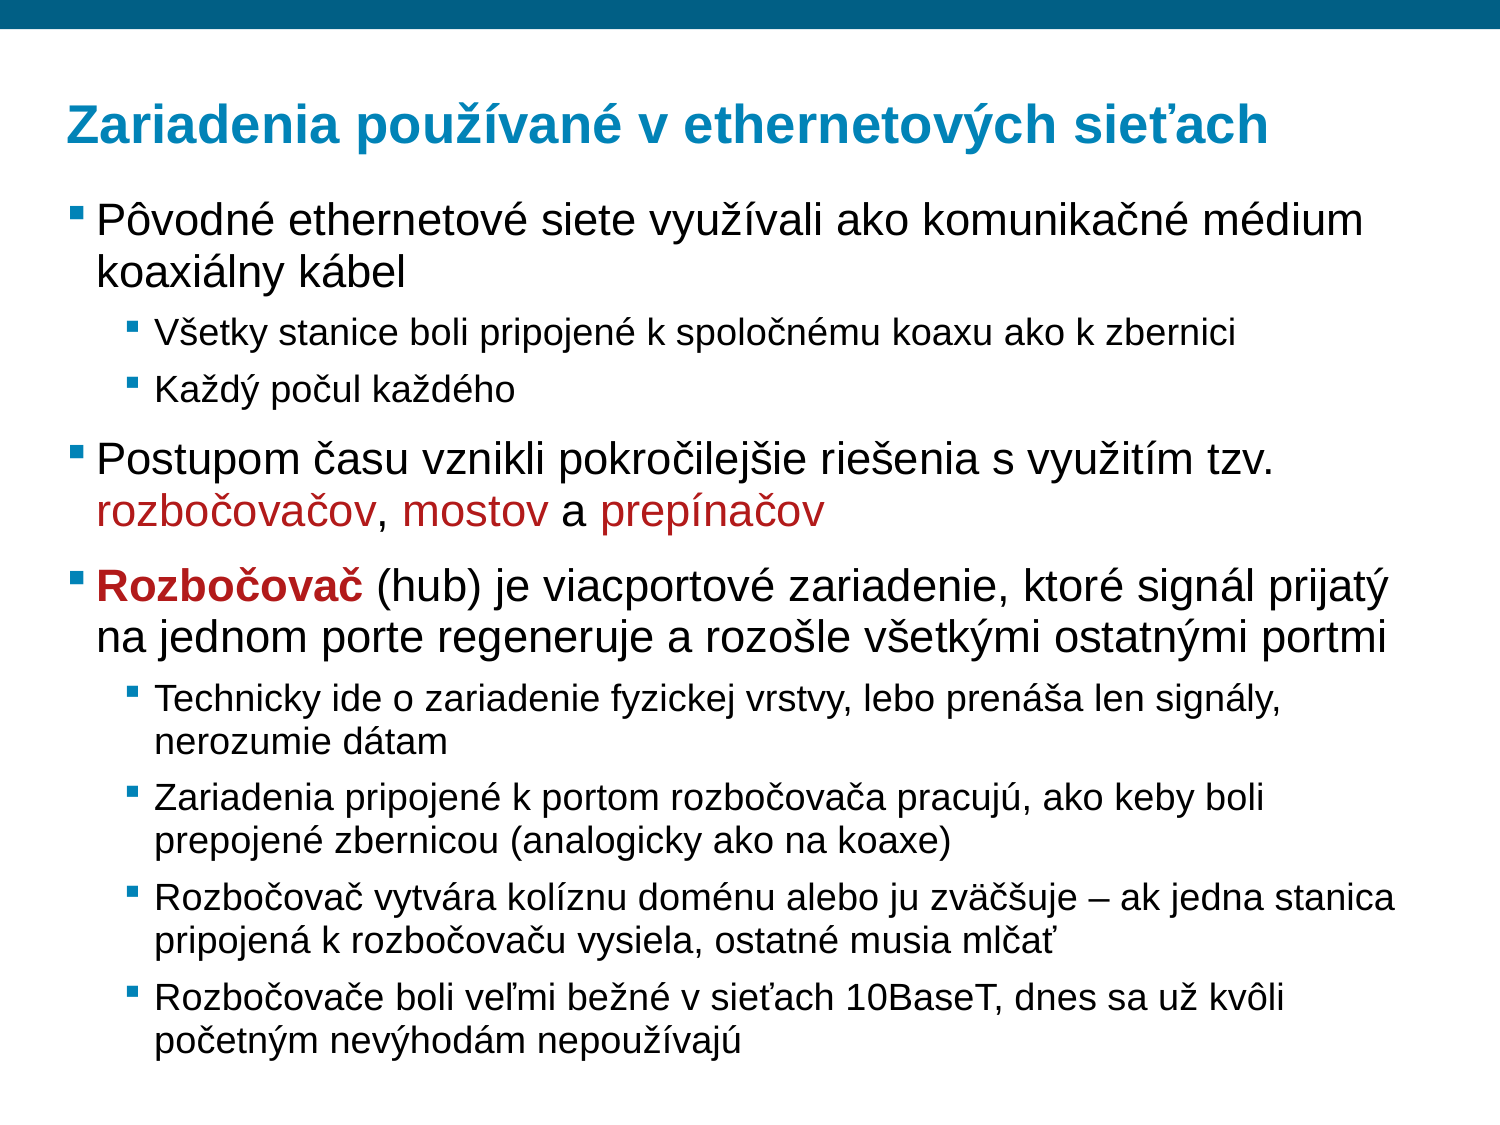

# Zariadenia používané v ethernetových sieťach
Pôvodné ethernetové siete využívali ako komunikačné médium koaxiálny kábel
Všetky stanice boli pripojené k spoločnému koaxu ako k zbernici
Každý počul každého
Postupom času vznikli pokročilejšie riešenia s využitím tzv. rozbočovačov, mostov a prepínačov
Rozbočovač (hub) je viacportové zariadenie, ktoré signál prijatý na jednom porte regeneruje a rozošle všetkými ostatnými portmi
Technicky ide o zariadenie fyzickej vrstvy, lebo prenáša len signály, nerozumie dátam
Zariadenia pripojené k portom rozbočovača pracujú, ako keby boli prepojené zbernicou (analogicky ako na koaxe)
Rozbočovač vytvára kolíznu doménu alebo ju zväčšuje – ak jedna stanica pripojená k rozbočovaču vysiela, ostatné musia mlčať
Rozbočovače boli veľmi bežné v sieťach 10BaseT, dnes sa už kvôli početným nevýhodám nepoužívajú